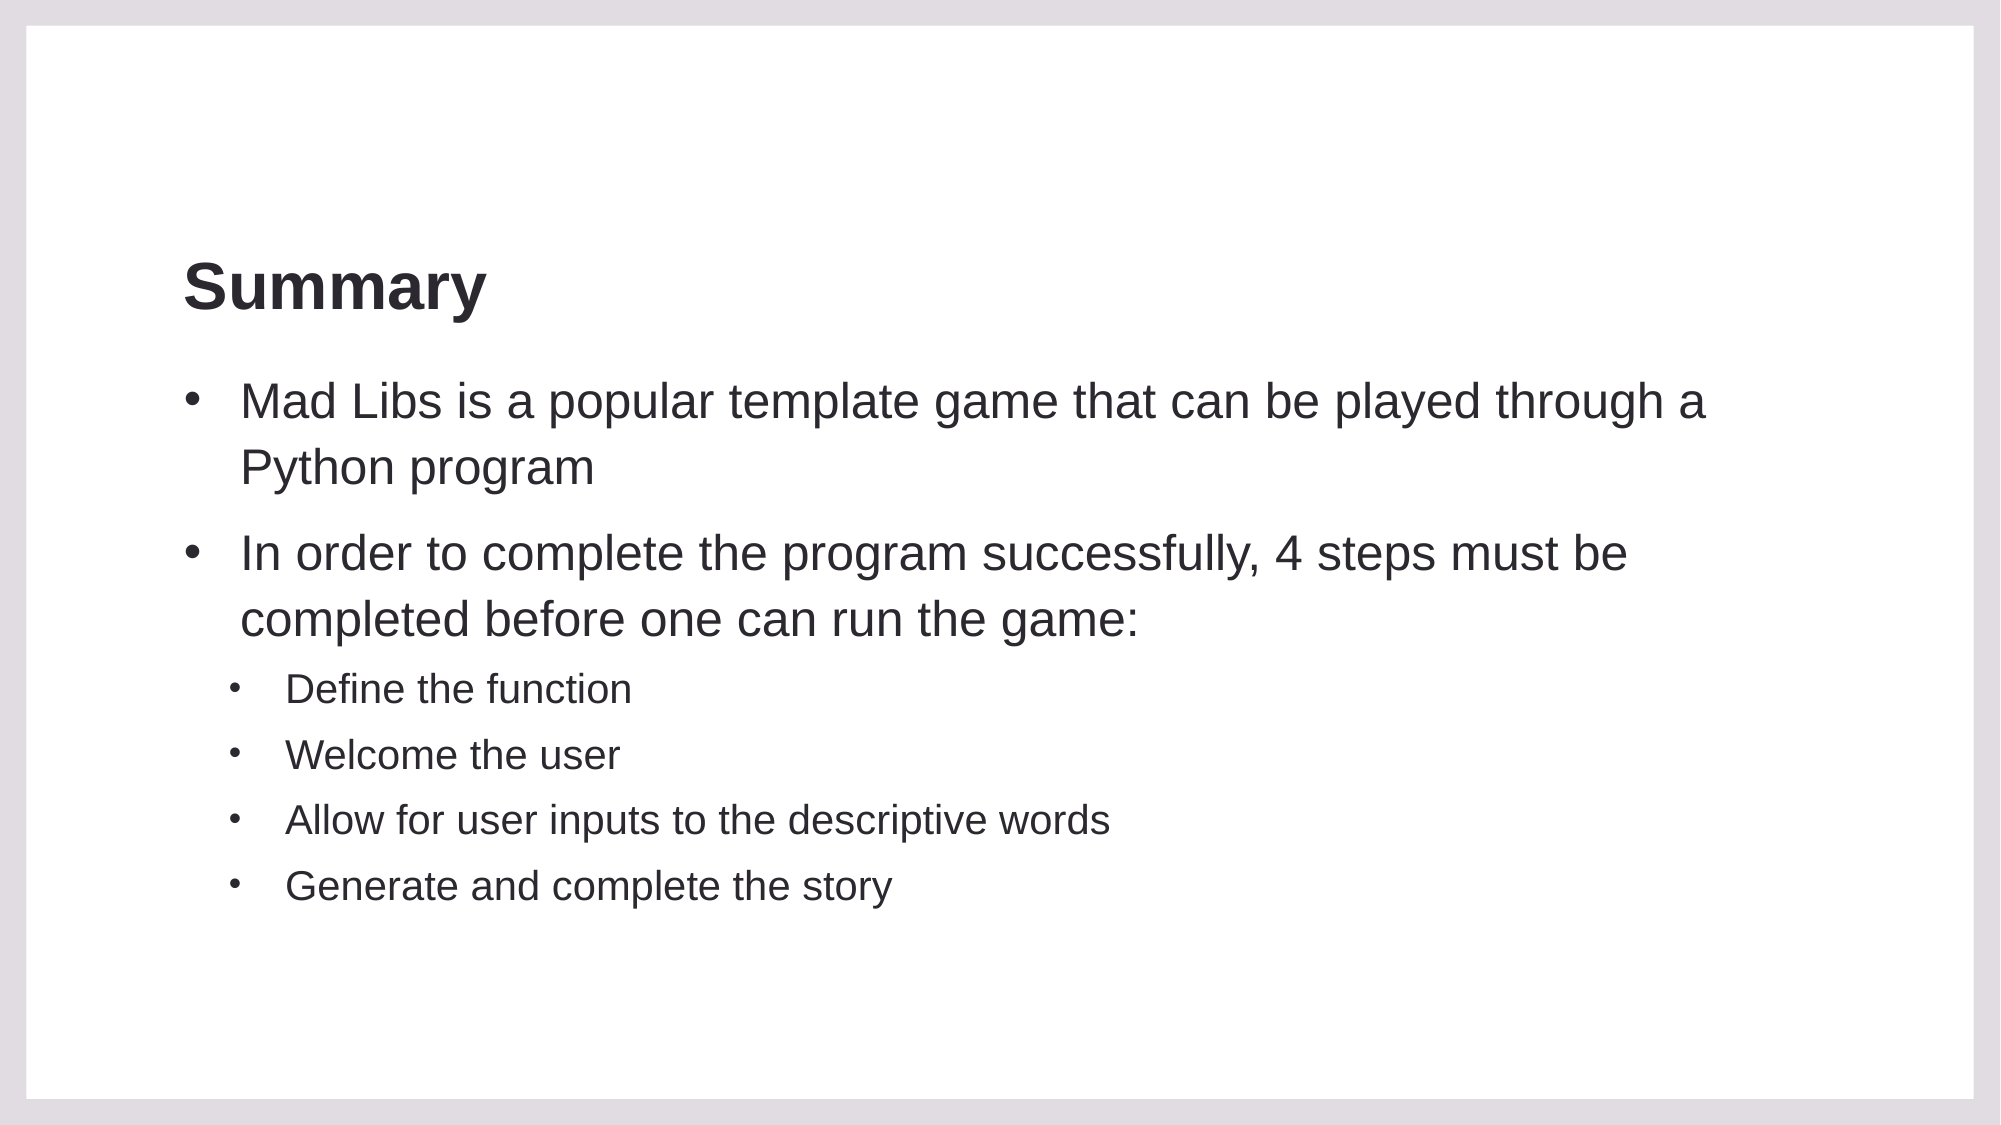

# Summary
Mad Libs is a popular template game that can be played through a Python program
In order to complete the program successfully, 4 steps must be completed before one can run the game:
Define the function
Welcome the user
Allow for user inputs to the descriptive words
Generate and complete the story